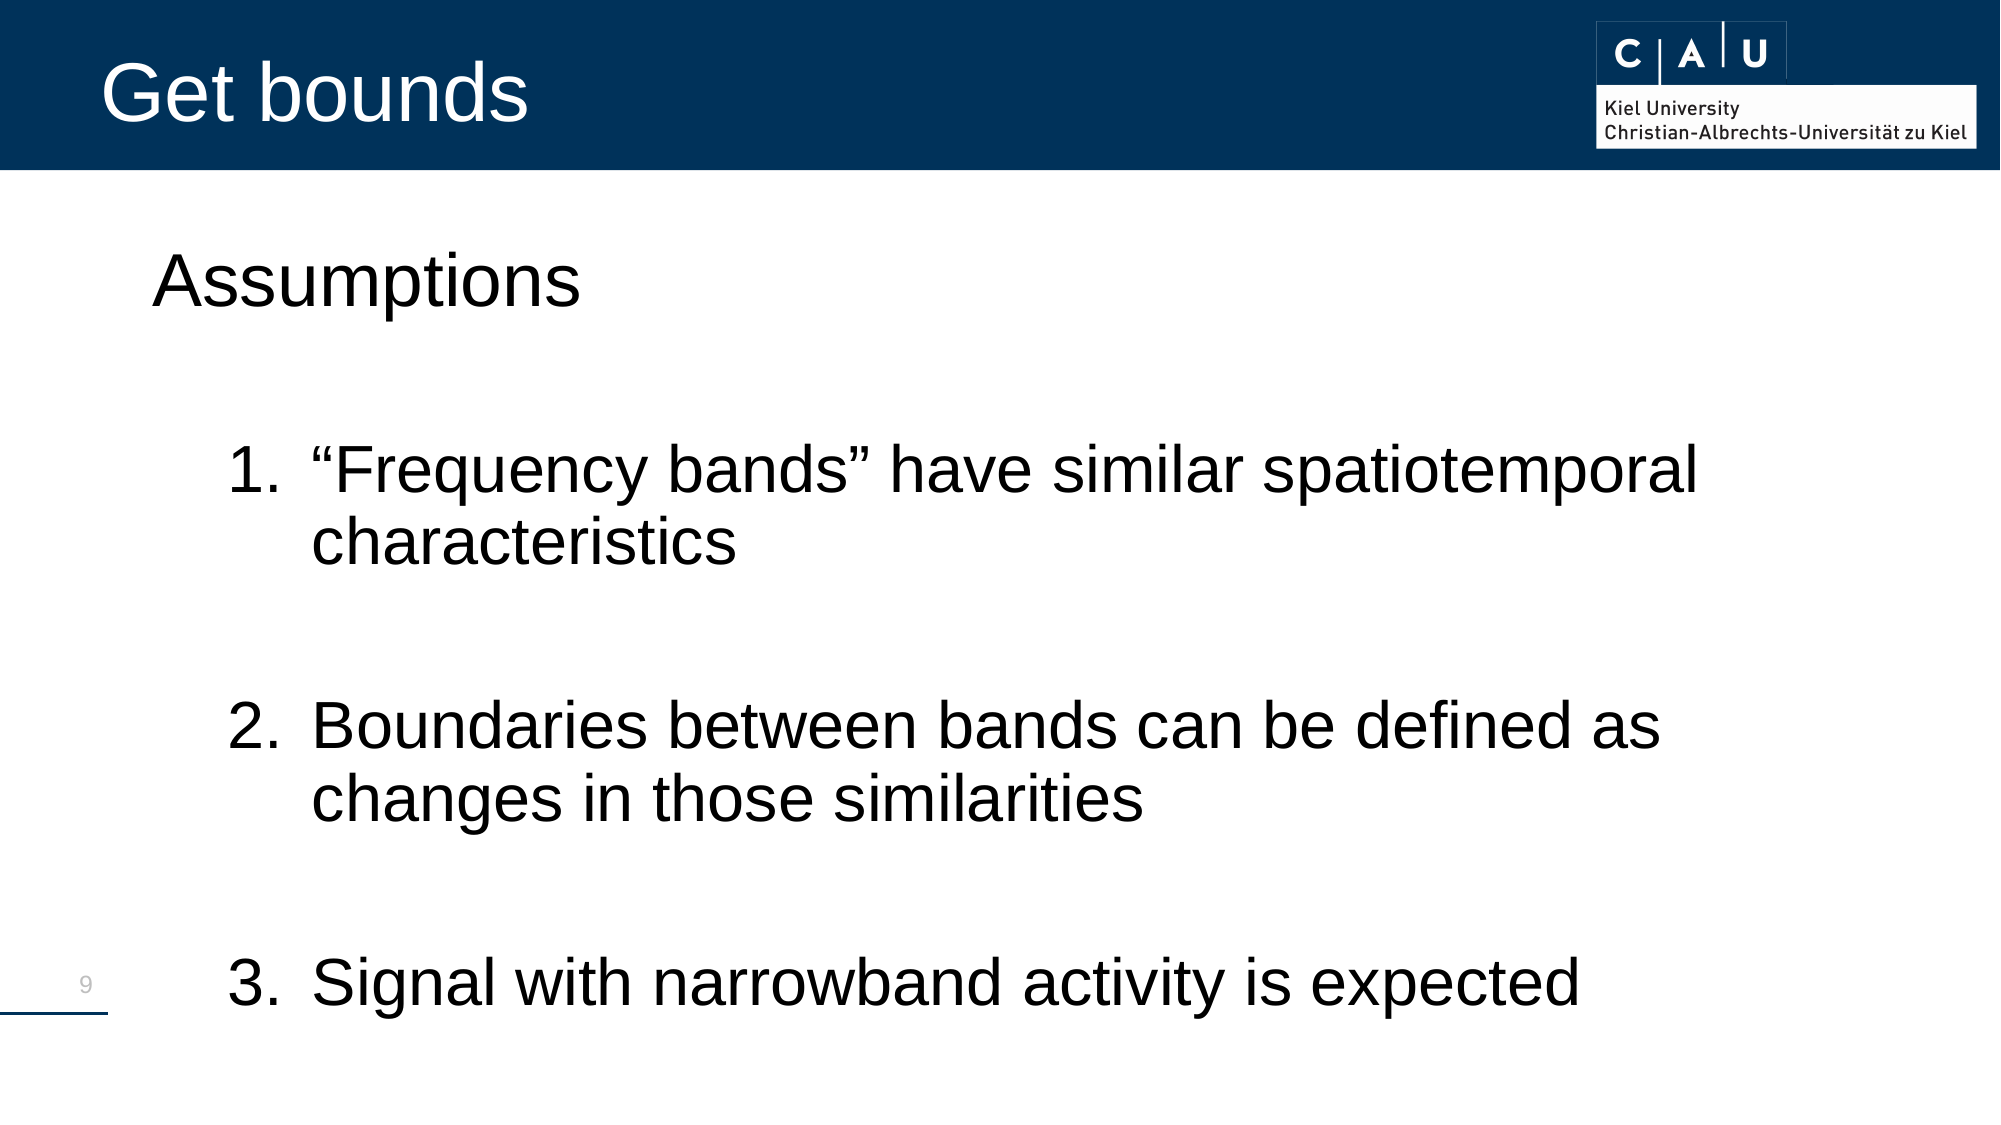

# Get bounds

Assumptions

“Frequency bands” have similar spatiotemporal characteristics

Boundaries between bands can be defined as changes in those similarities

Signal with narrowband activity is expected
9